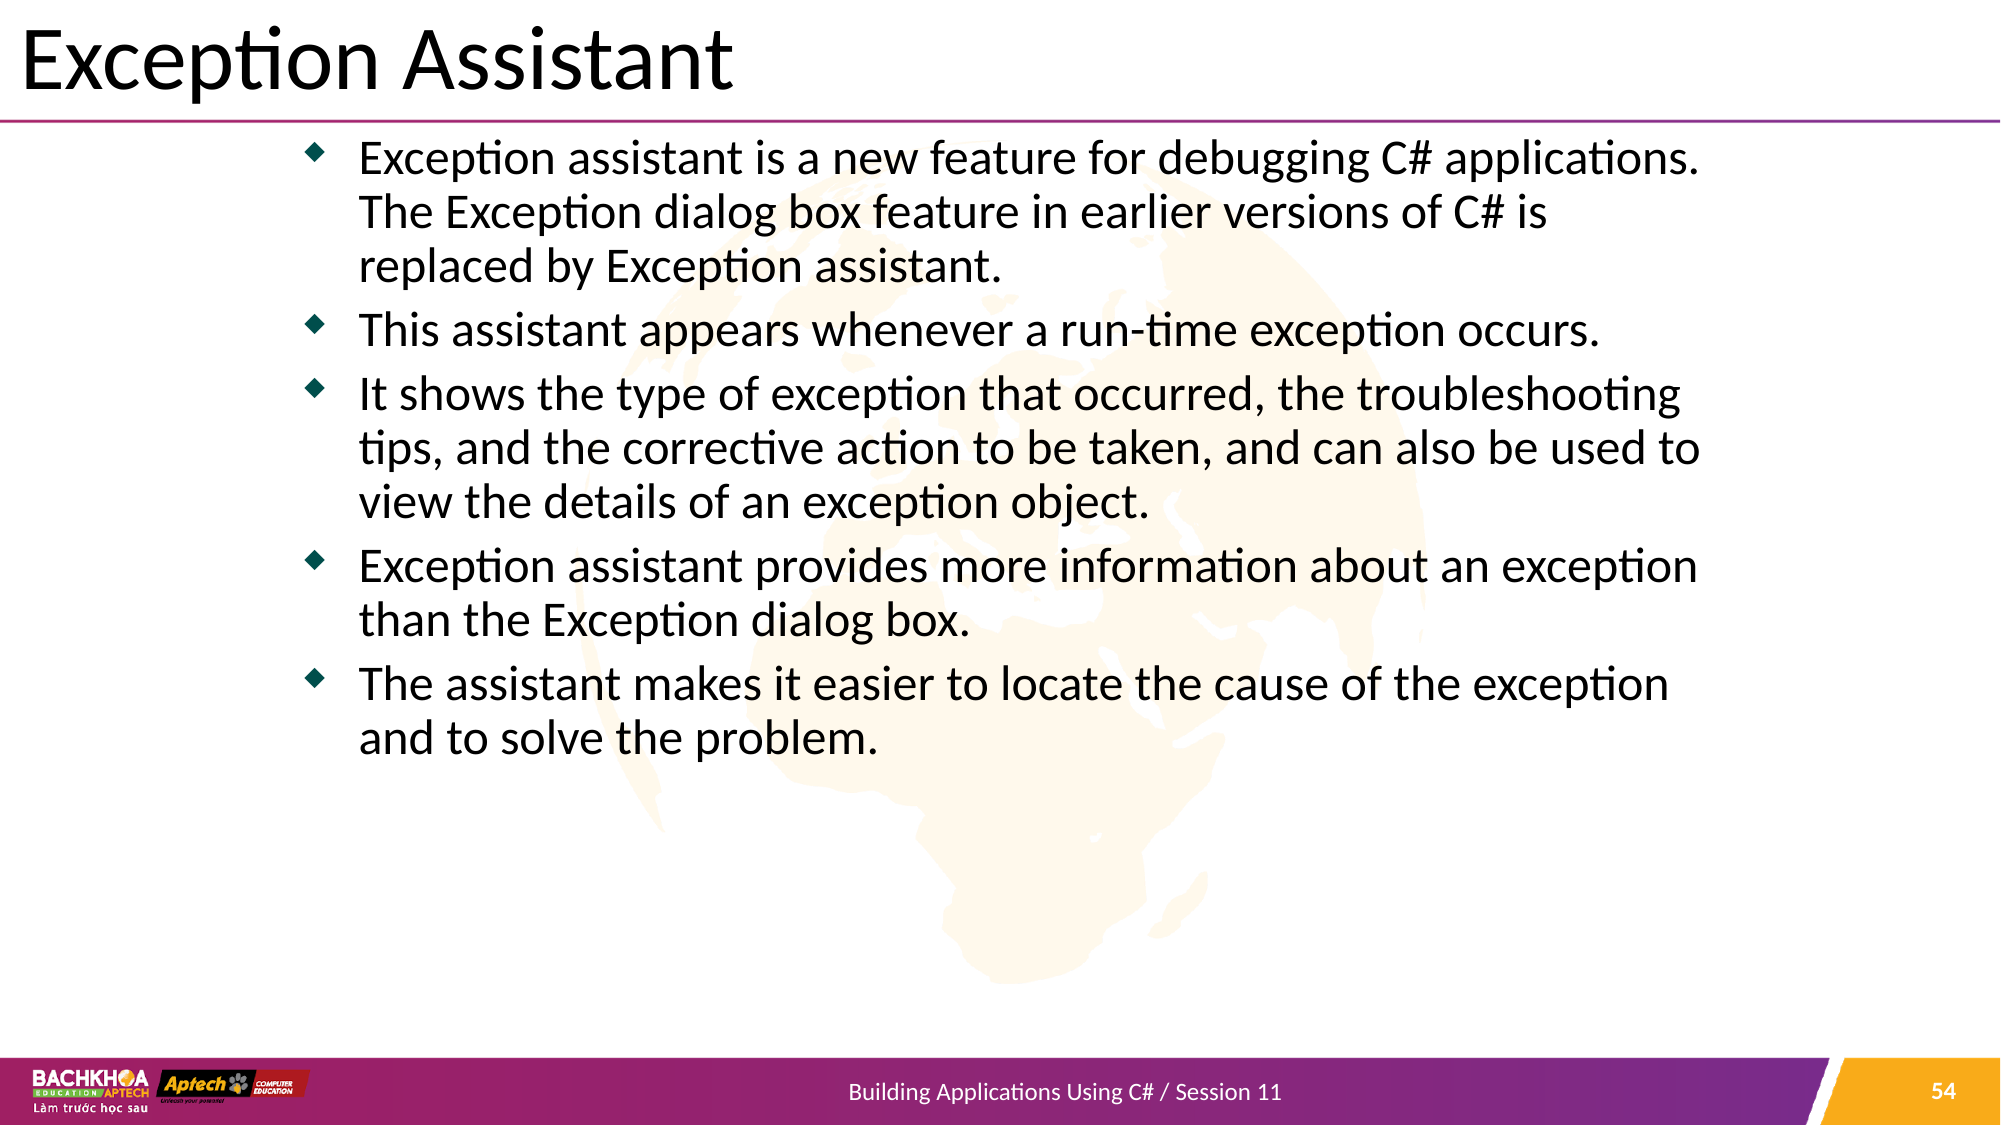

# Exception Assistant
Exception assistant is a new feature for debugging C# applications. The Exception dialog box feature in earlier versions of C# is replaced by Exception assistant.
This assistant appears whenever a run-time exception occurs.
It shows the type of exception that occurred, the troubleshooting tips, and the corrective action to be taken, and can also be used to view the details of an exception object.
Exception assistant provides more information about an exception than the Exception dialog box.
The assistant makes it easier to locate the cause of the exception and to solve the problem.

54
Building Applications Using C# / Session 11